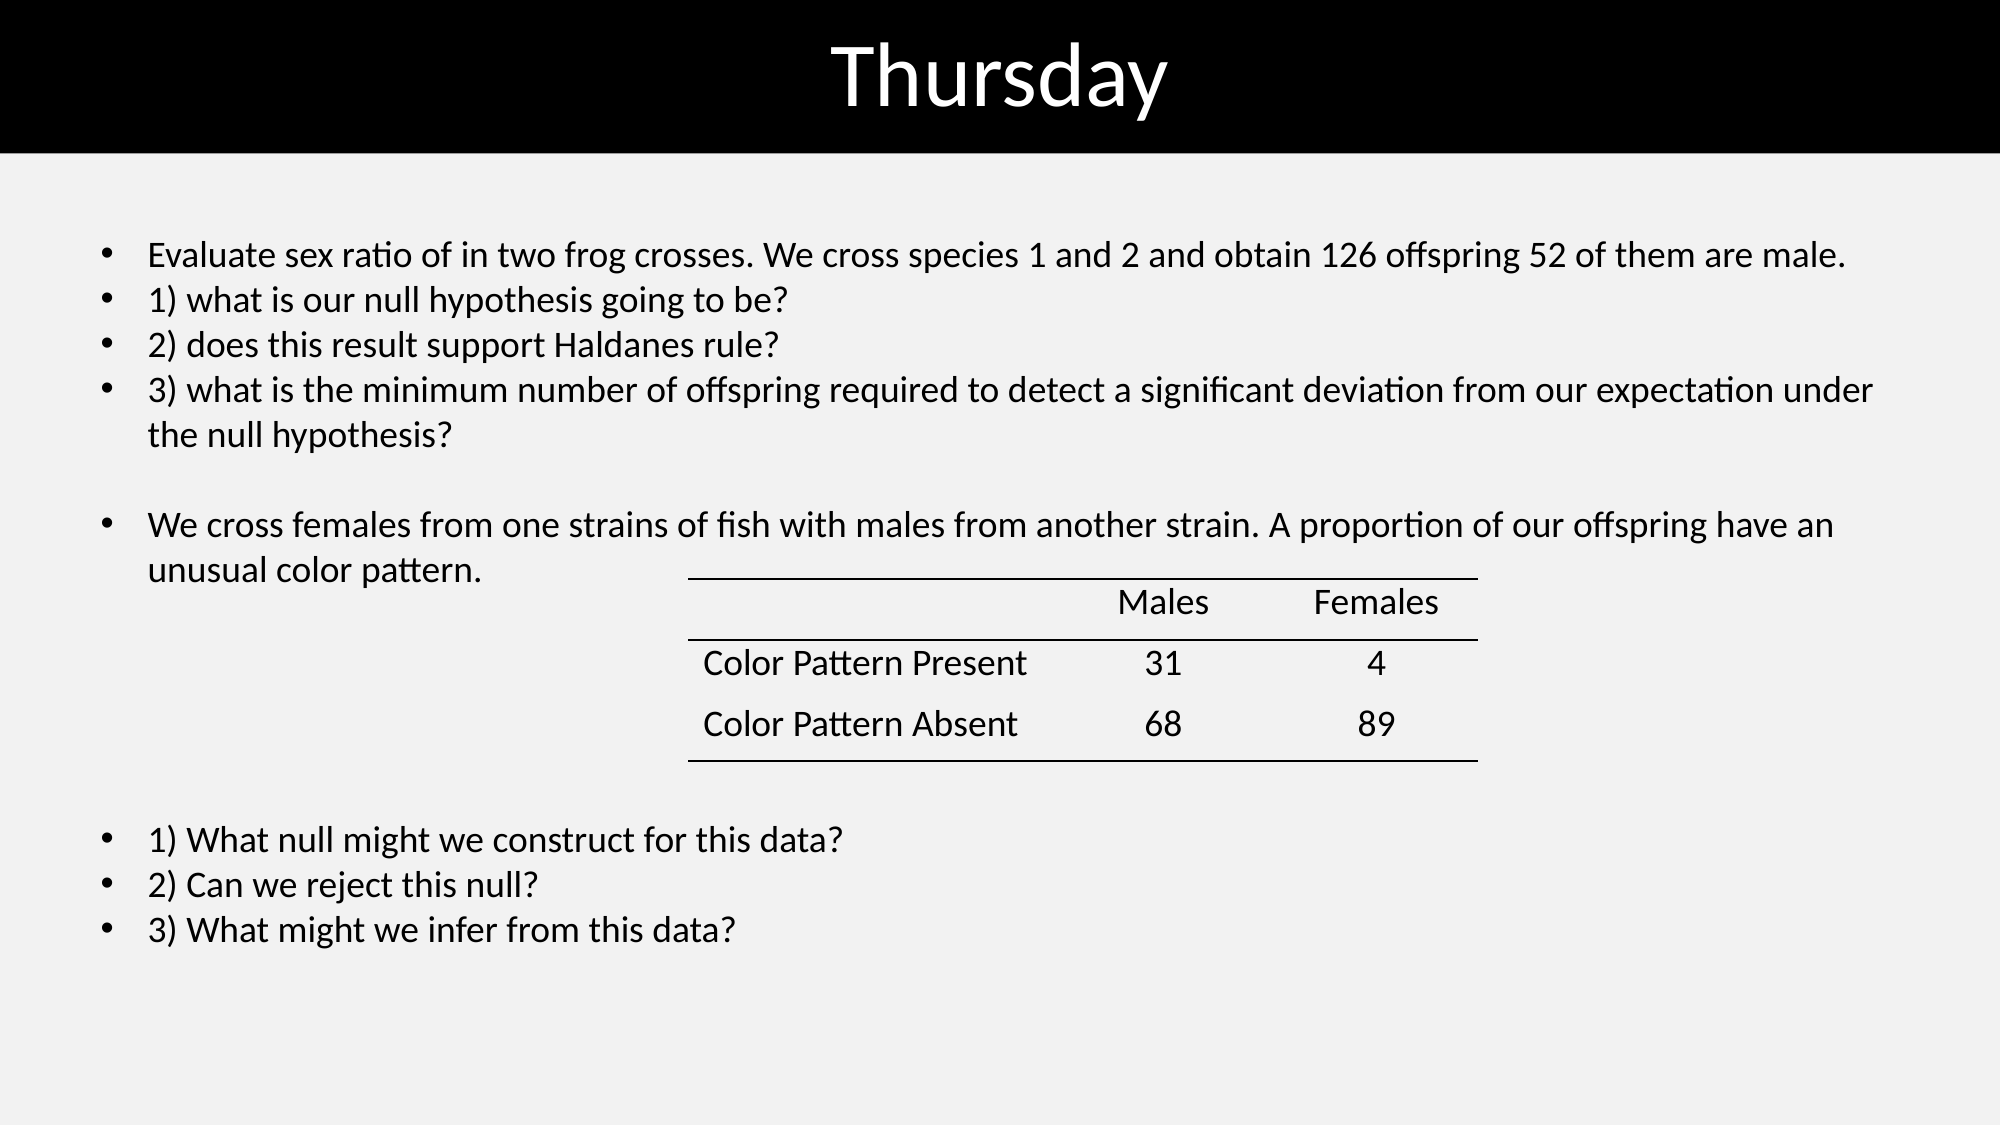

# Thursday
Evaluate sex ratio of in two frog crosses. We cross species 1 and 2 and obtain 126 offspring 52 of them are male.
1) what is our null hypothesis going to be?
2) does this result support Haldanes rule?
3) what is the minimum number of offspring required to detect a significant deviation from our expectation under the null hypothesis?

We cross females from one strains of fish with males from another strain. A proportion of our offspring have an unusual color pattern.

1) What null might we construct for this data?
2) Can we reject this null?
3) What might we infer from this data?
|  | Males | Females |
| --- | --- | --- |
| Color Pattern Present | 31 | 4 |
| Color Pattern Absent | 68 | 89 |